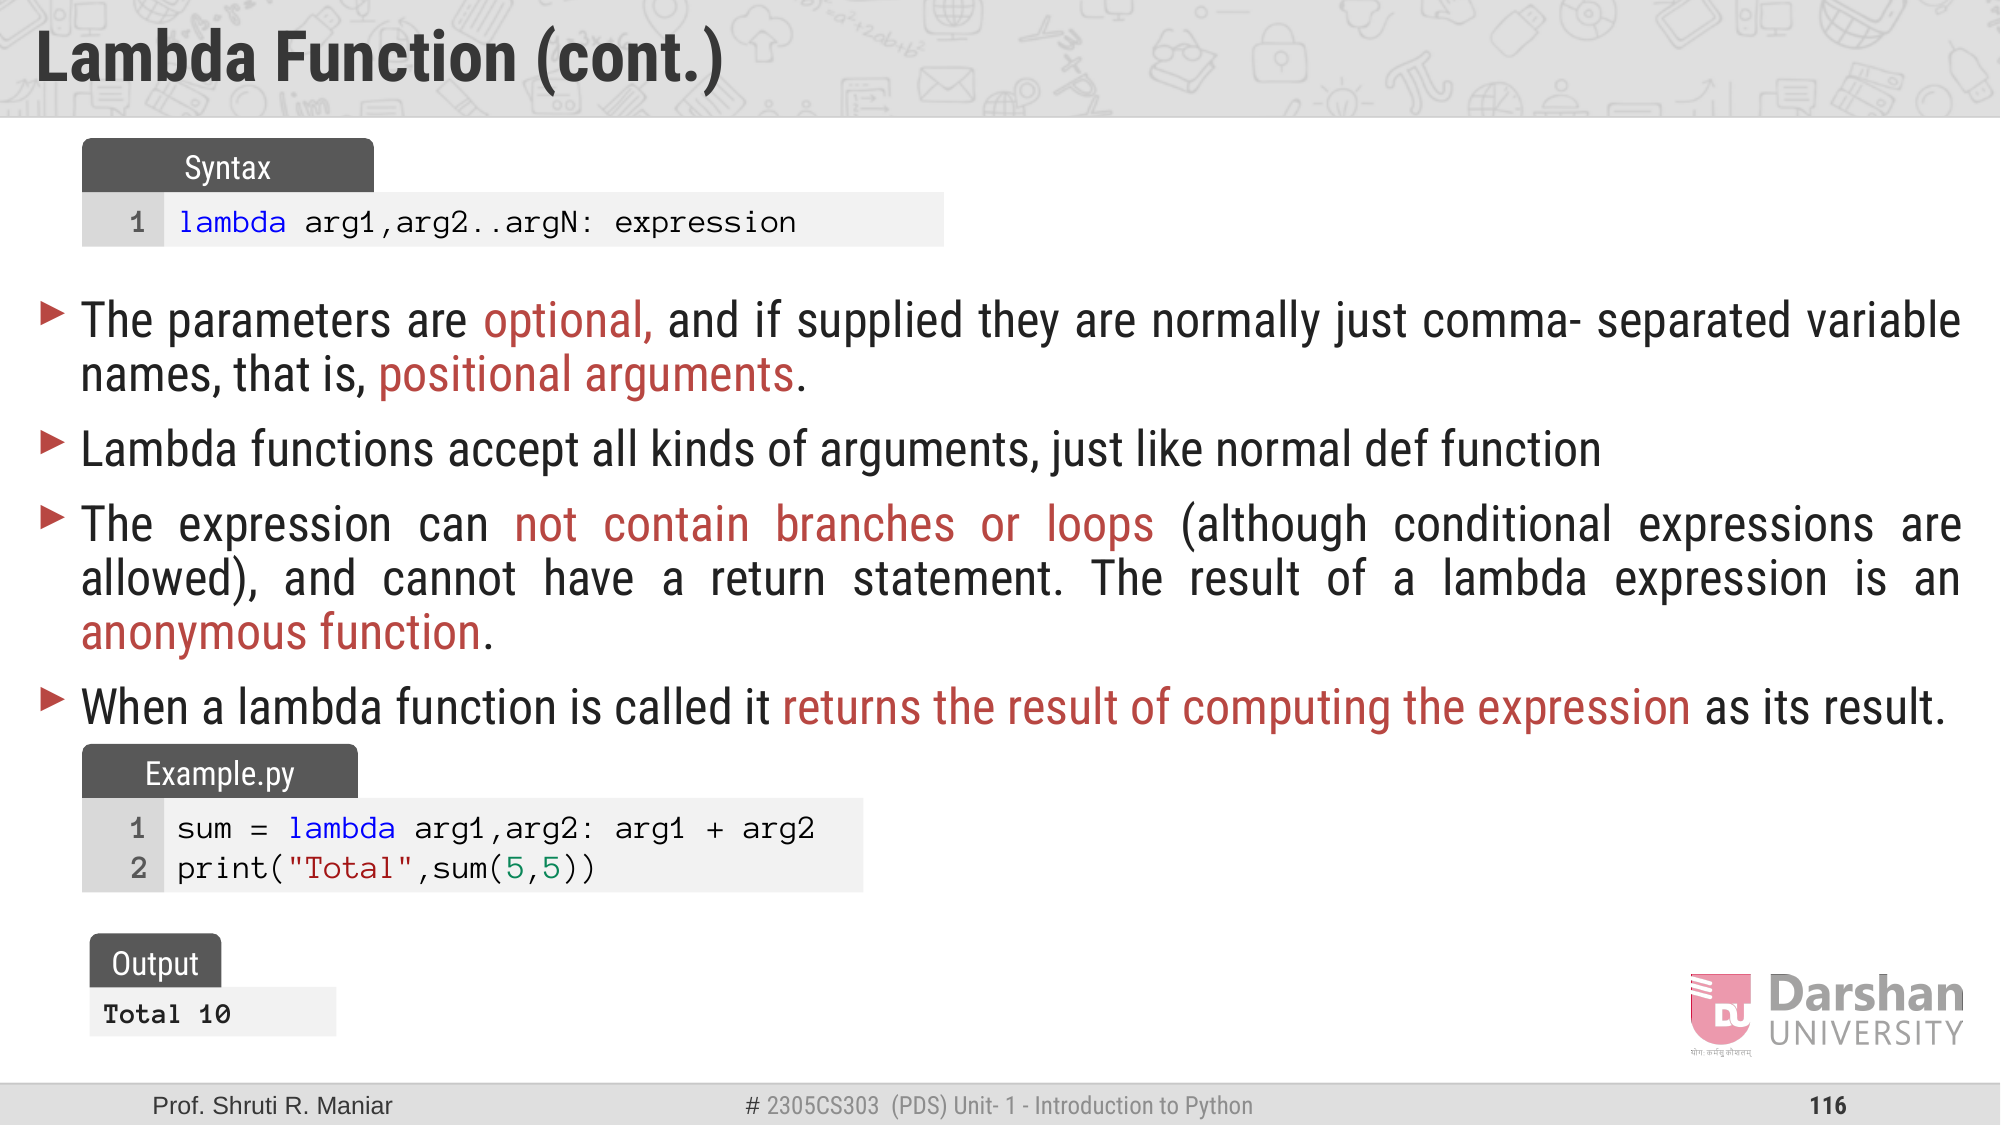

# Lambda Function (cont.)
Syntax
1
lambda arg1,arg2..argN: expression
The parameters are optional, and if supplied they are normally just comma- separated variable names, that is, positional arguments.
Lambda functions accept all kinds of arguments, just like normal def function
The expression can not contain branches or loops (although conditional expressions are allowed), and cannot have a return statement. The result of a lambda expression is an anonymous function.
When a lambda function is called it returns the result of computing the expression as its result.
Example.py
1
2
sum = lambda arg1,arg2: arg1 + arg2
print("Total",sum(5,5))
Output
Total 10